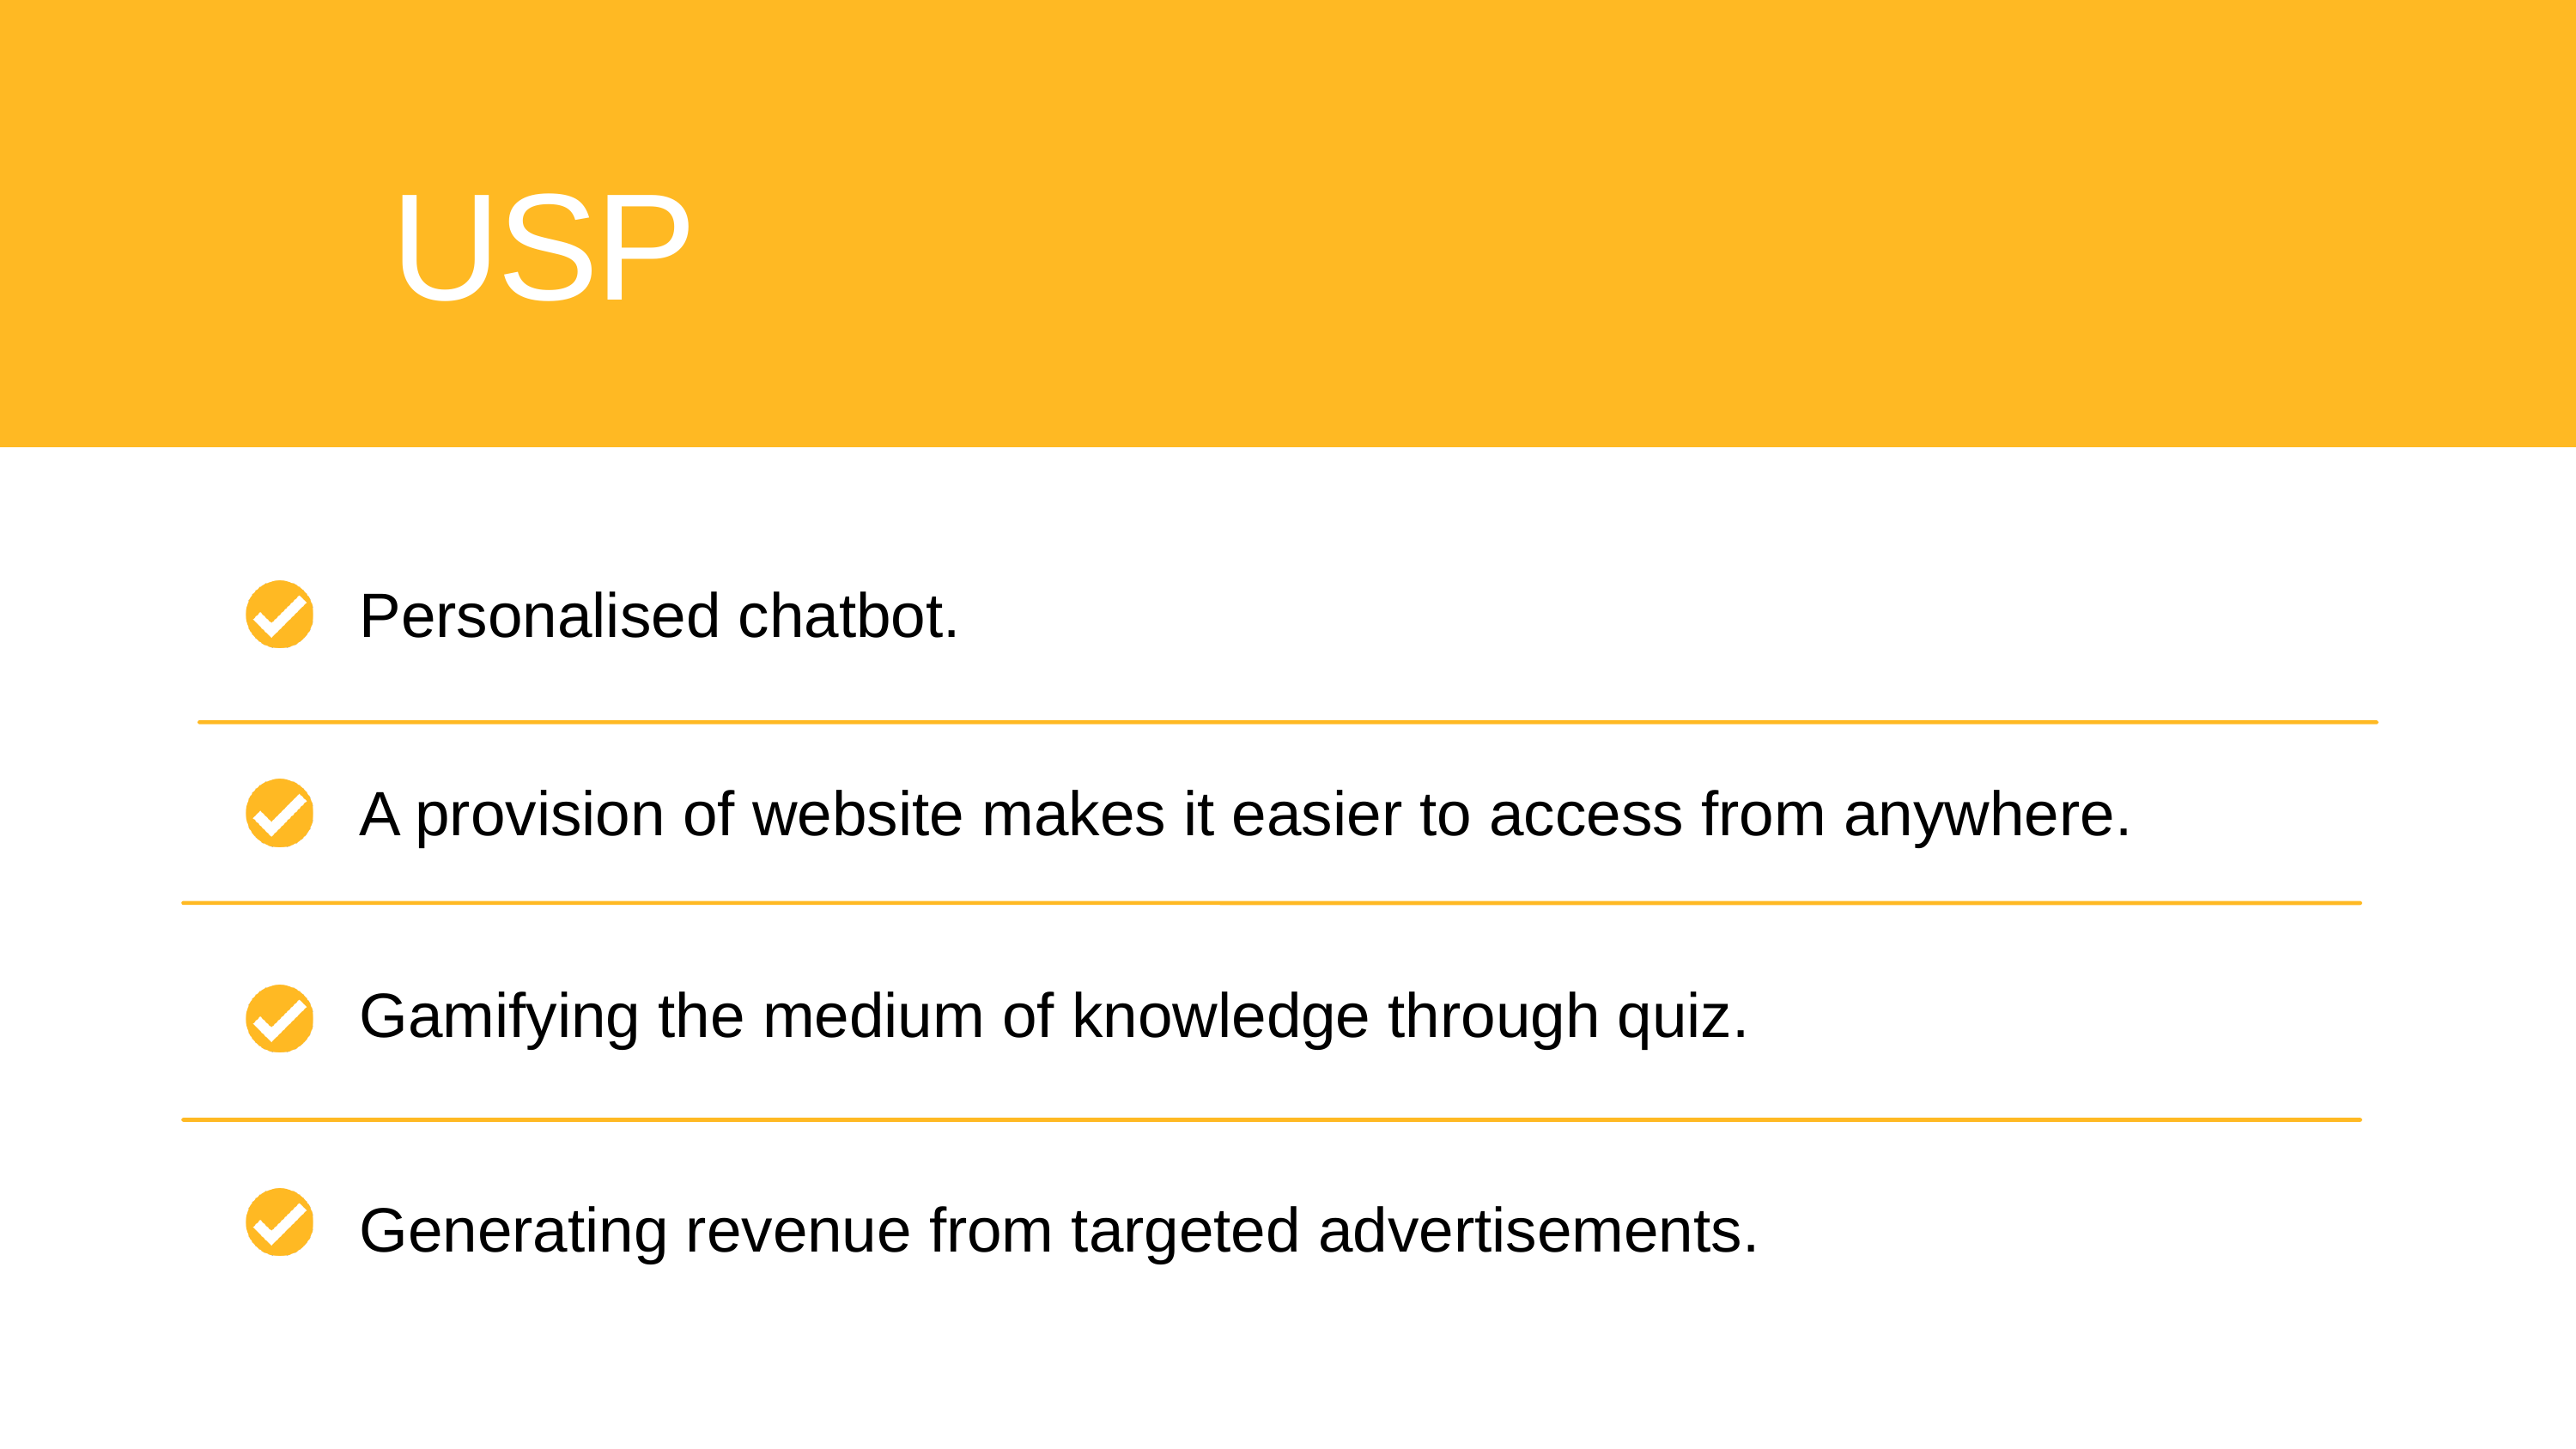

USP
Personalised chatbot.

A provision of website makes it easier to access from anywhere.

Gamifying the medium of knowledge through quiz.

Generating revenue from targeted advertisements.